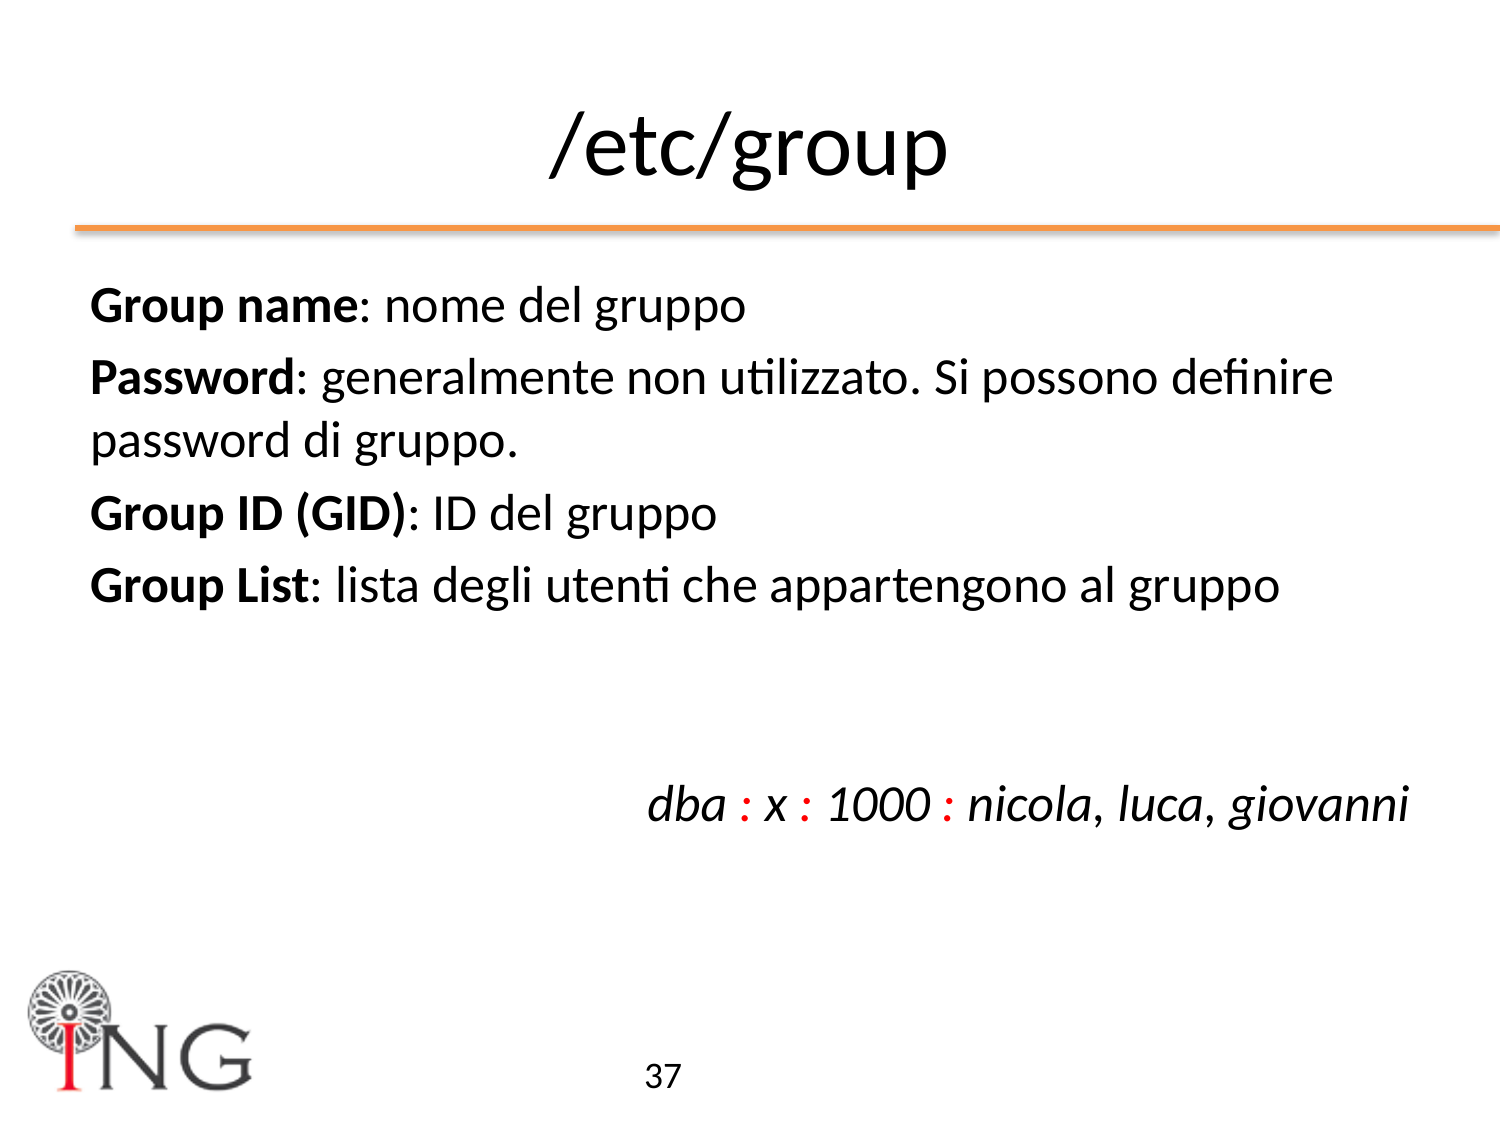

# /etc/group
Group name: nome del gruppo
Password: generalmente non utilizzato. Si possono definire password di gruppo.
Group ID (GID): ID del gruppo
Group List: lista degli utenti che appartengono al gruppo

dba : x : 1000 : nicola, luca, giovanni
37